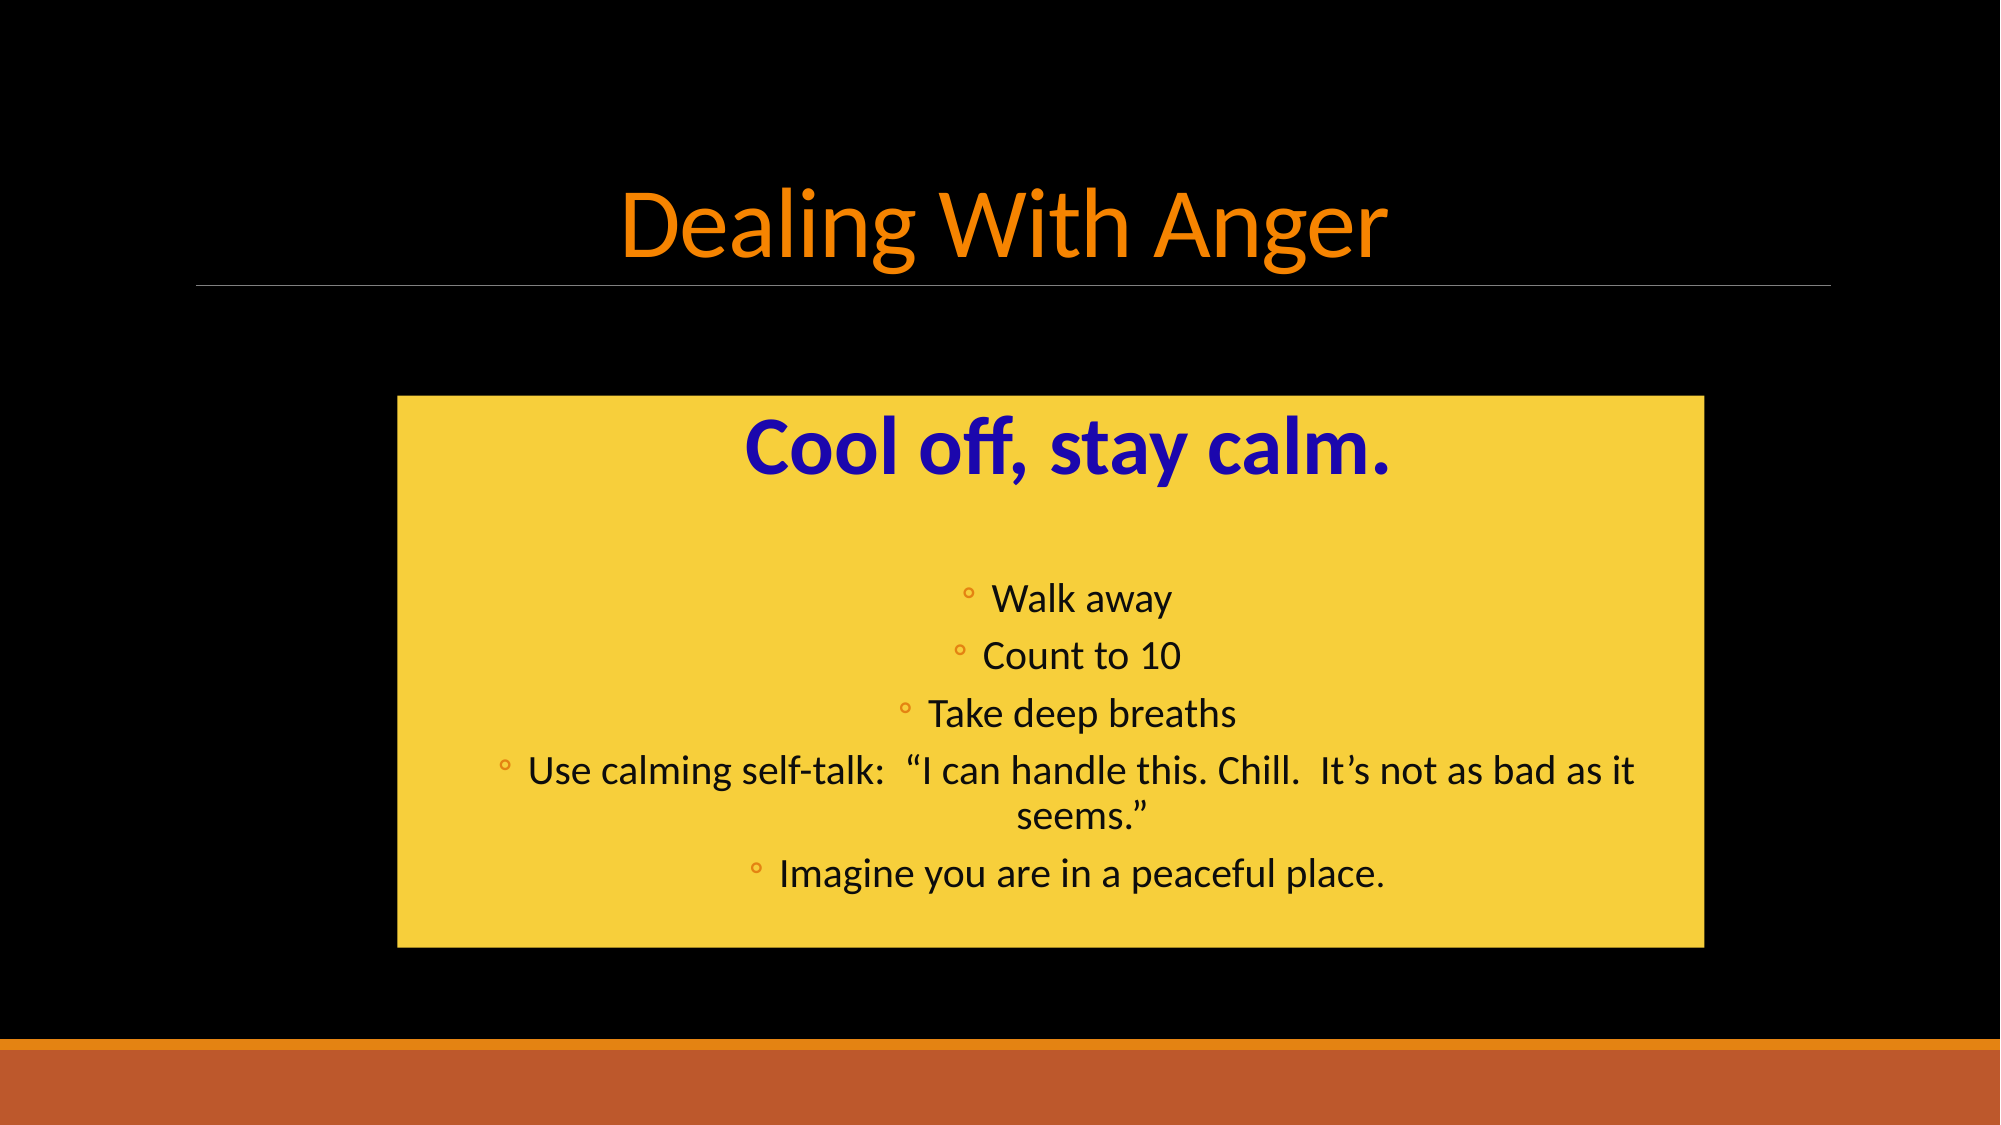

# Dealing With Anger
  Cool off, stay calm.

Walk away
Count to 10
Take deep breaths
Use calming self-talk:  “I can handle this. Chill.  It’s not as bad as it seems.”
Imagine you are in a peaceful place.